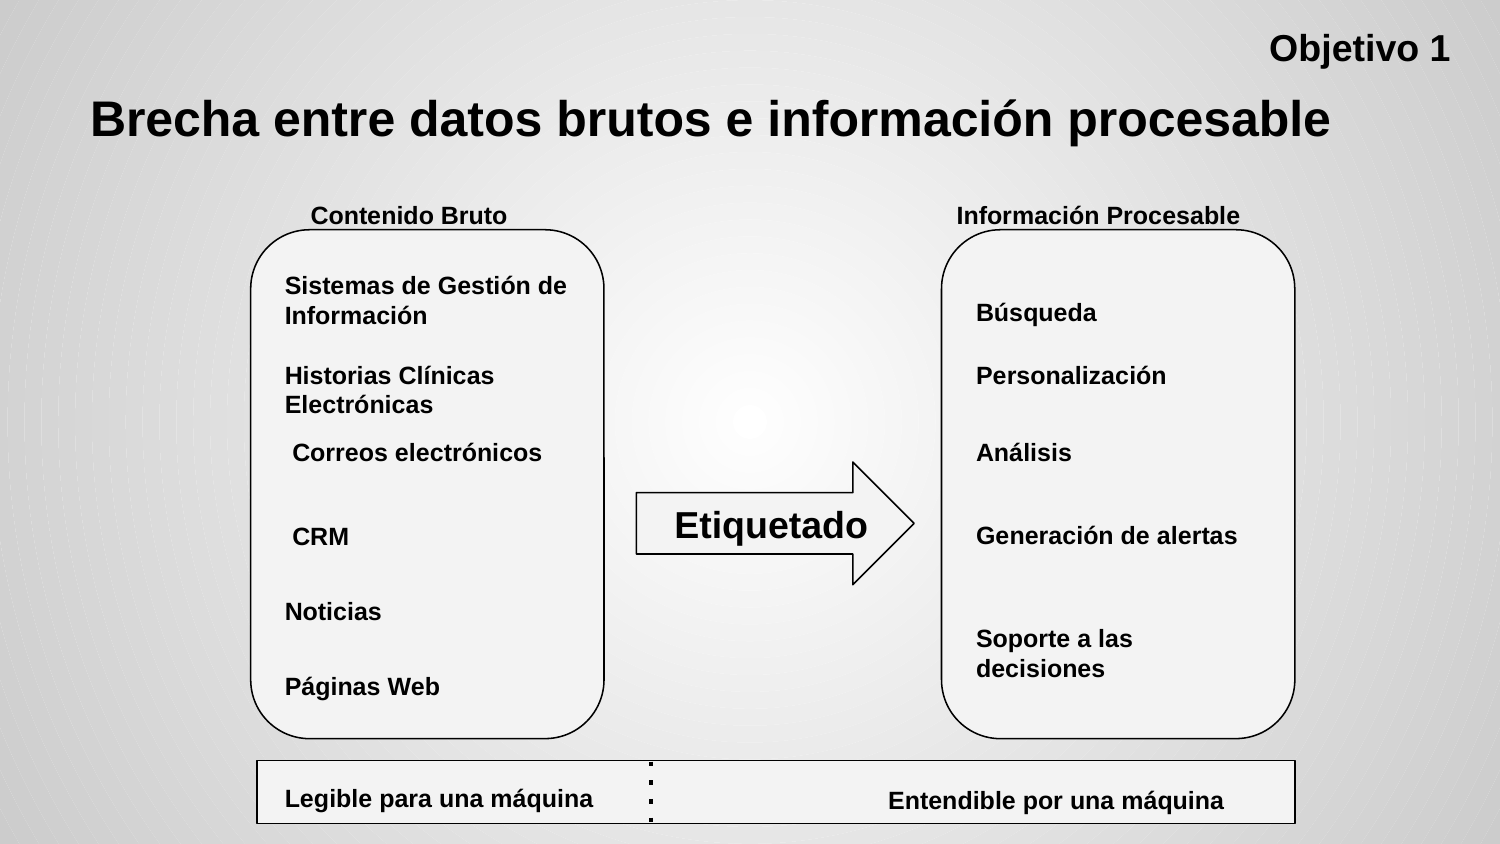

Objetivo 1
# Brecha entre datos brutos e información procesable
Contenido Bruto
Información Procesable

Sistemas de Gestión de Información
Búsqueda
Historias Clínicas Electrónicas
Personalización
Correos electrónicos
Análisis
Etiquetado
Generación de alertas
CRM
Noticias
Soporte a las decisiones
Páginas Web

Legible para una máquina
Entendible por una máquina